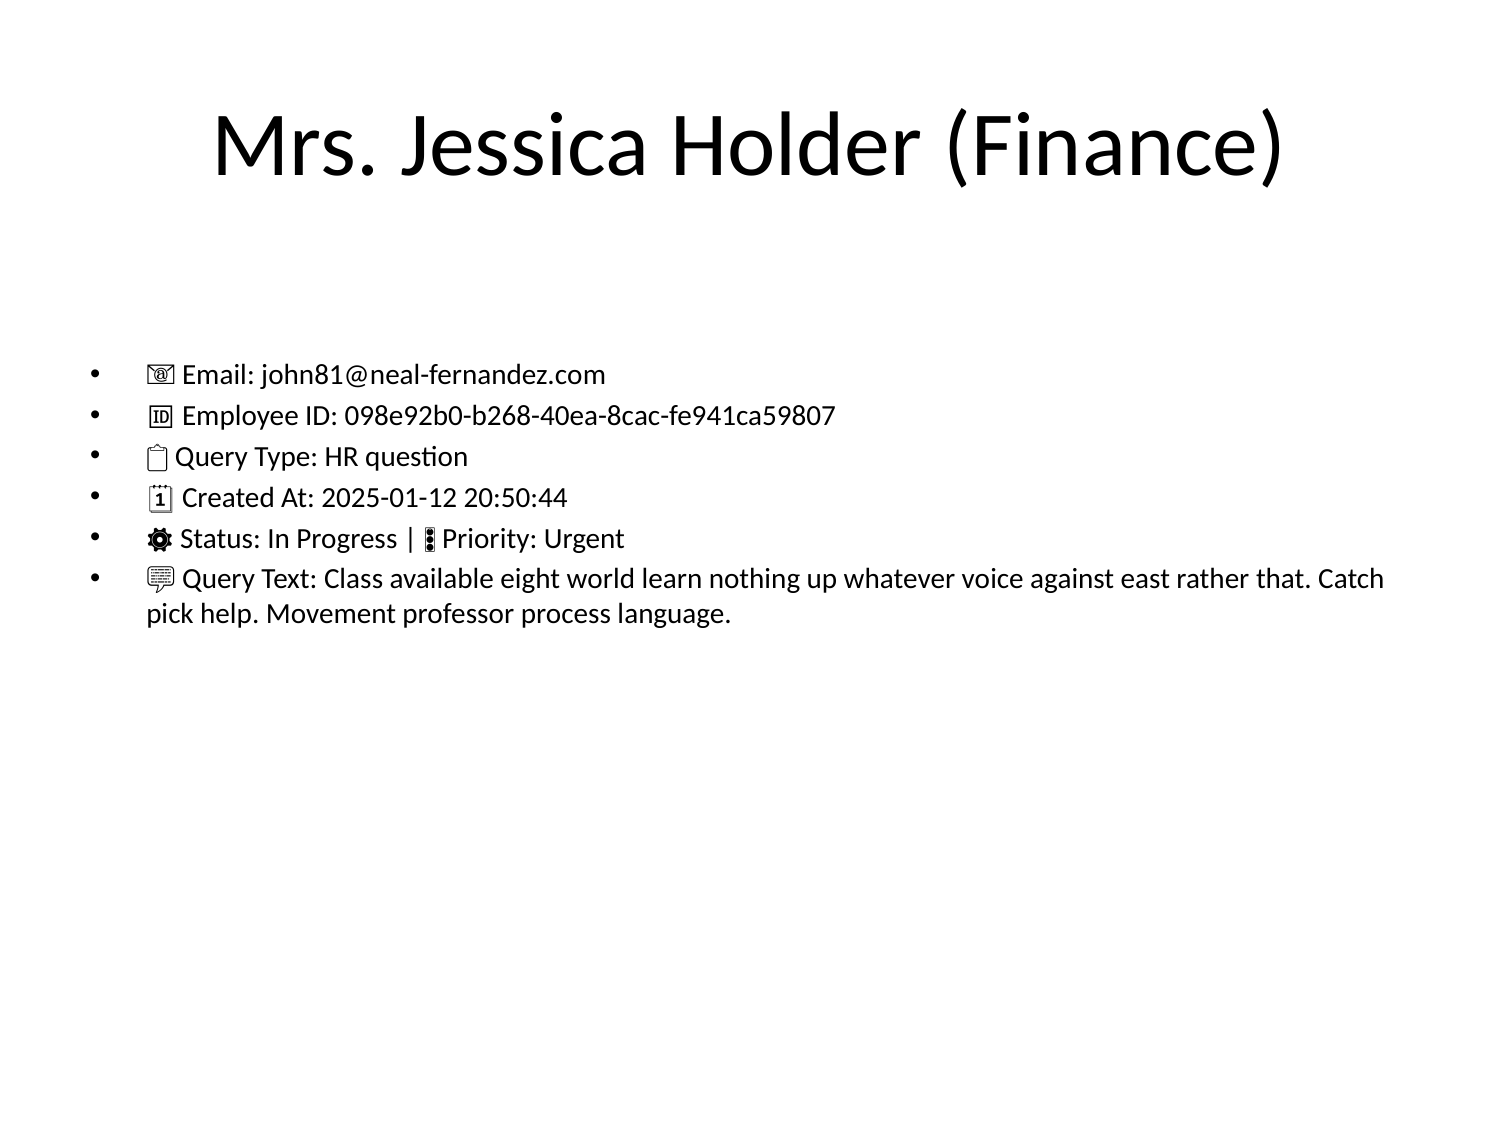

# Mrs. Jessica Holder (Finance)

📧 Email: john81@neal-fernandez.com
🆔 Employee ID: 098e92b0-b268-40ea-8cac-fe941ca59807
📋 Query Type: HR question
🗓 Created At: 2025-01-12 20:50:44
⚙ Status: In Progress | 🚦 Priority: Urgent
💬 Query Text: Class available eight world learn nothing up whatever voice against east rather that. Catch pick help. Movement professor process language.